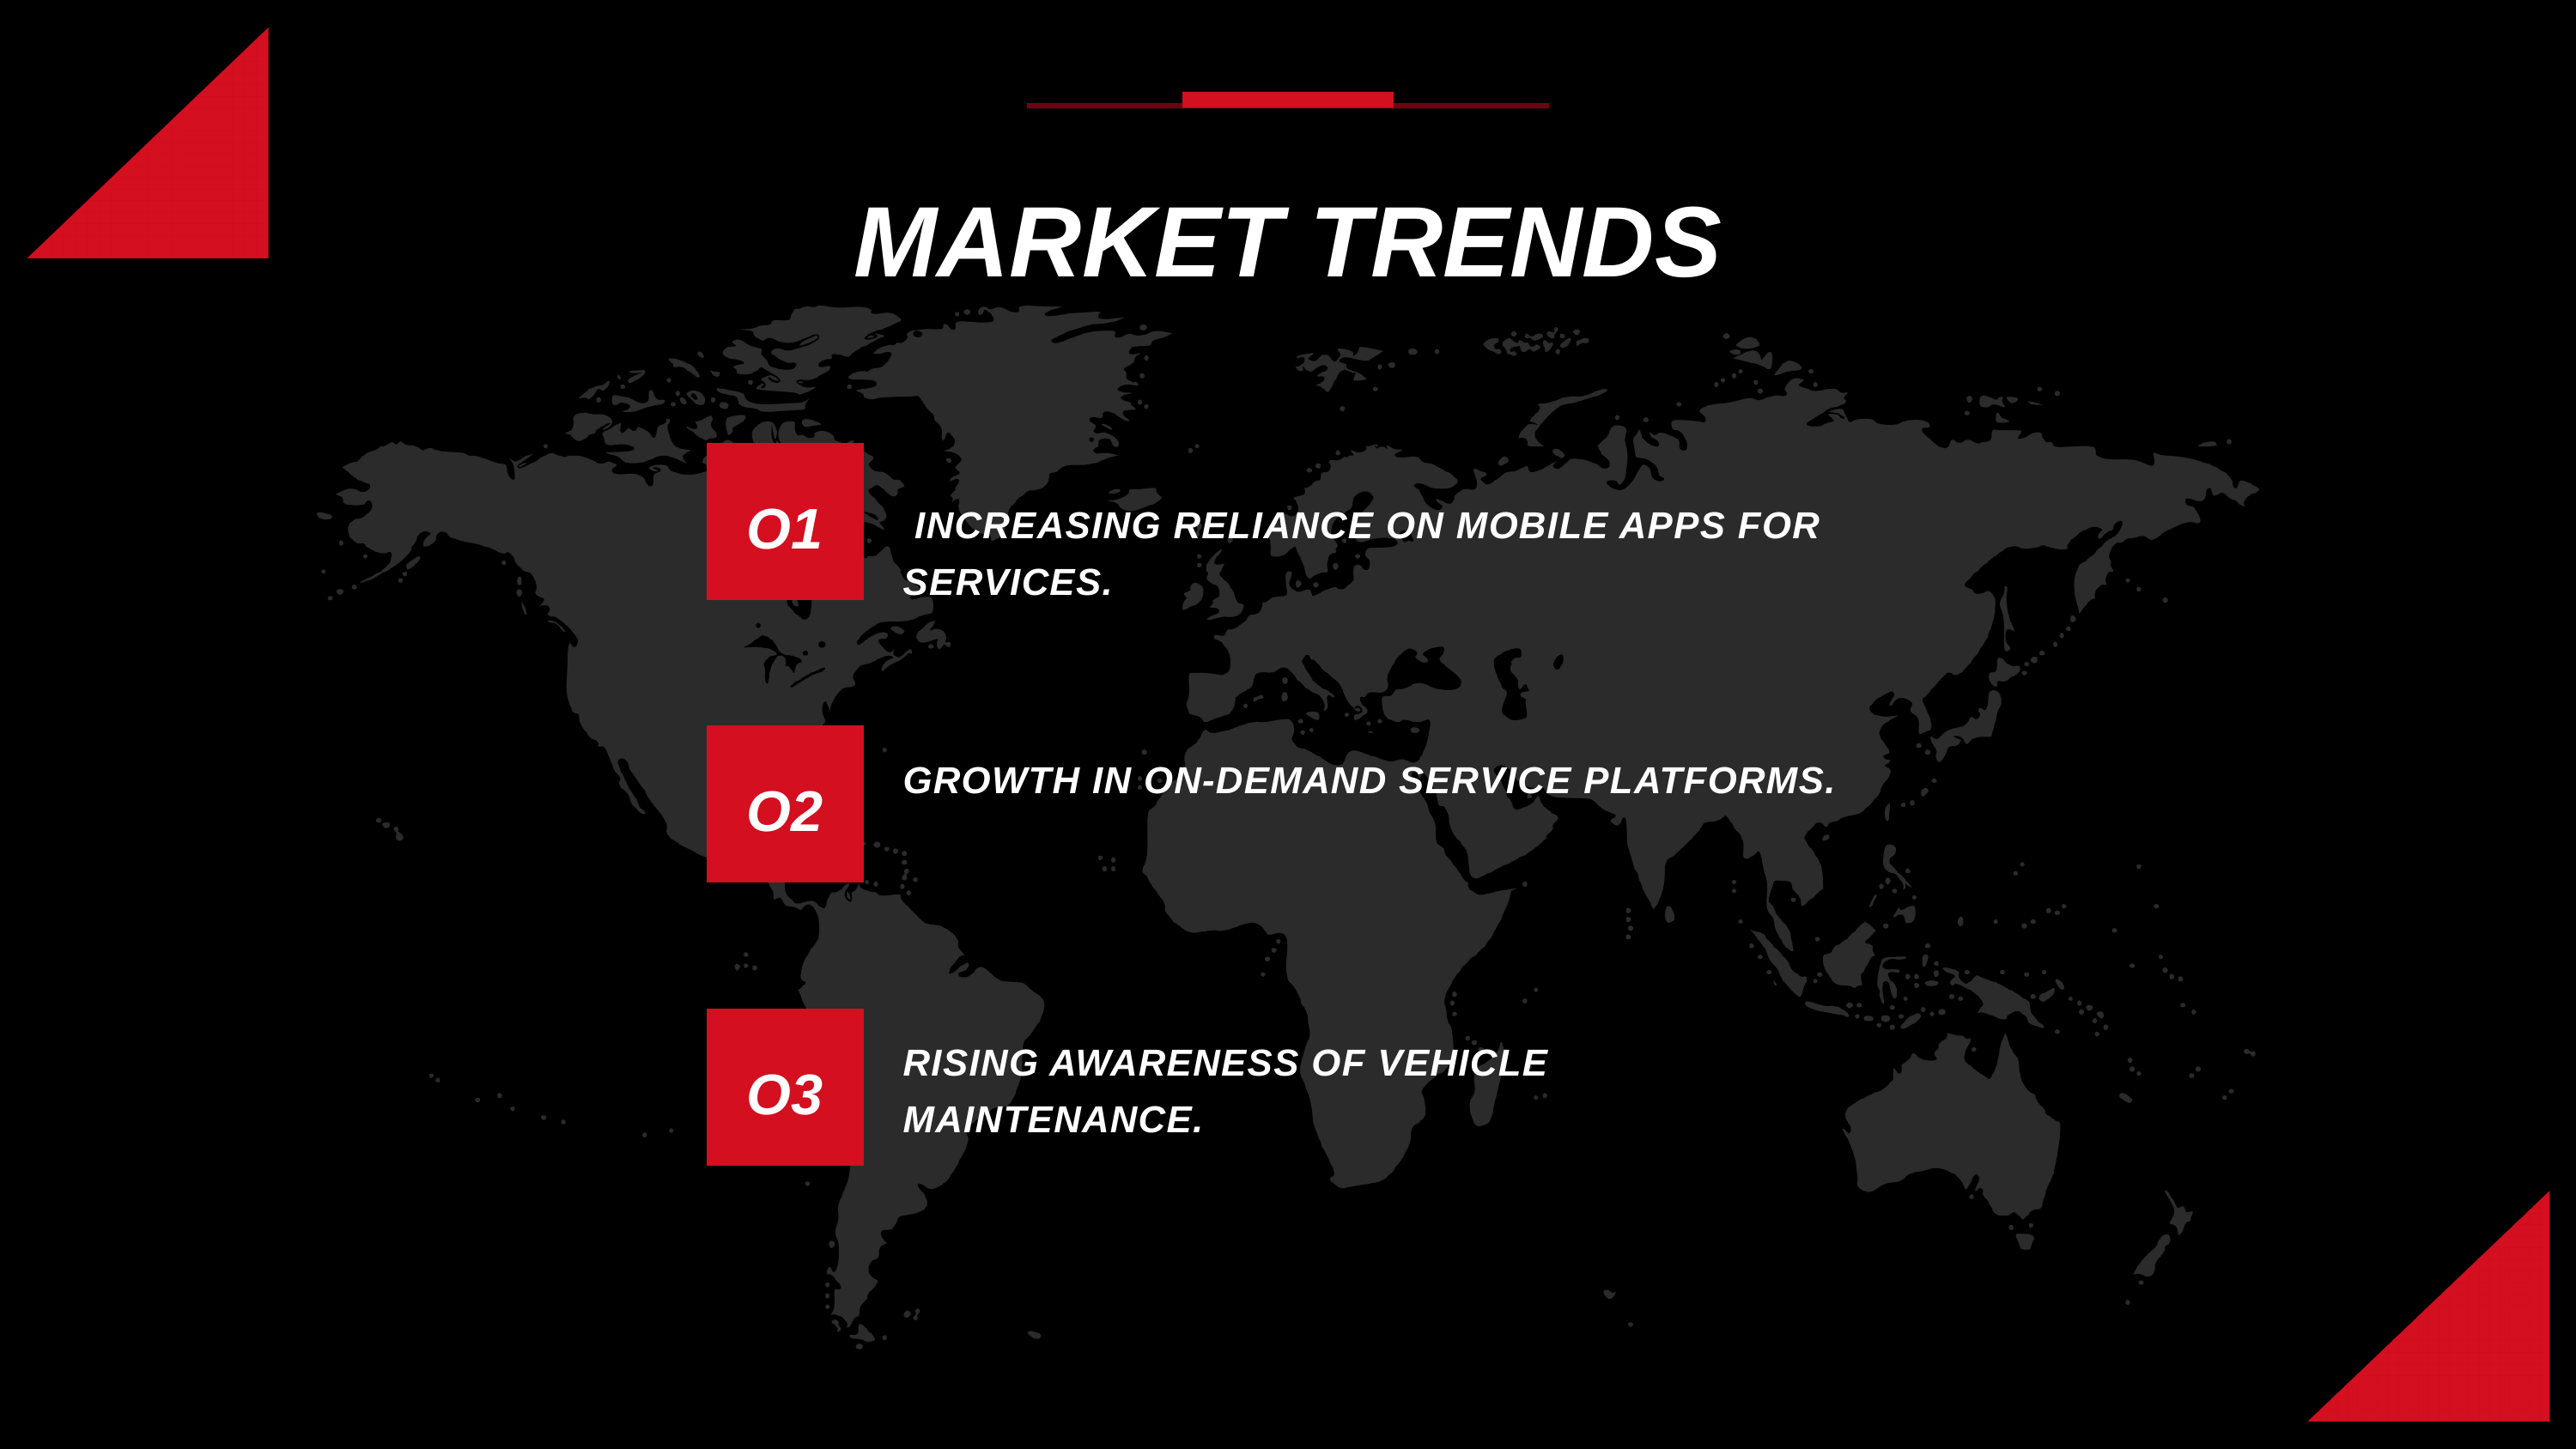

MARKET TRENDS

O1
 INCREASING RELIANCE ON MOBILE APPS FOR SERVICES.

GROWTH IN ON-DEMAND SERVICE PLATFORMS.

O2

RISING AWARENESS OF VEHICLE MAINTENANCE.
O3